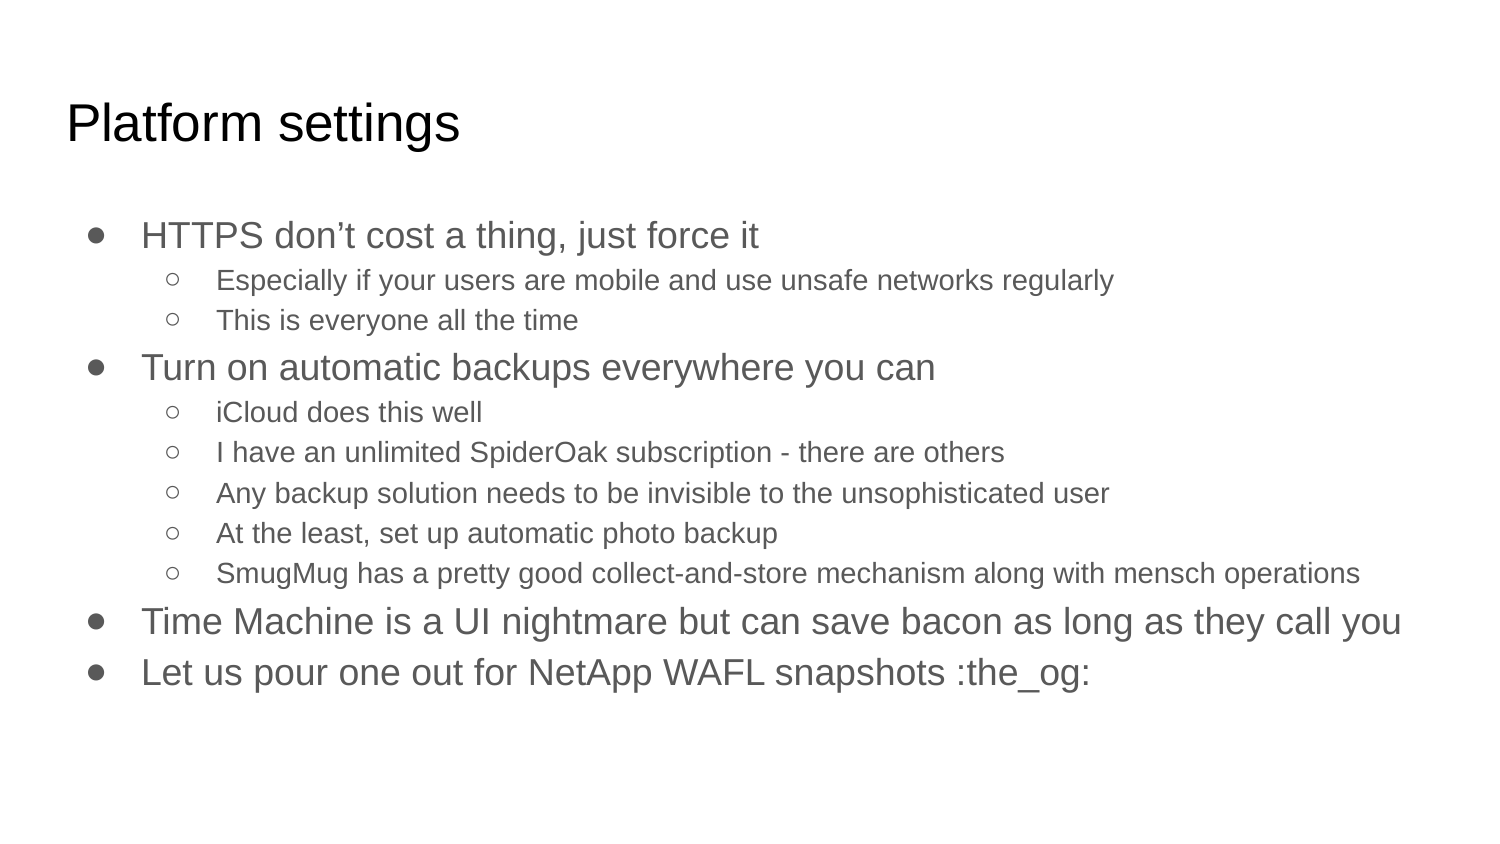

# Platform settings
HTTPS don’t cost a thing, just force it
Especially if your users are mobile and use unsafe networks regularly
This is everyone all the time
Turn on automatic backups everywhere you can
iCloud does this well
I have an unlimited SpiderOak subscription - there are others
Any backup solution needs to be invisible to the unsophisticated user
At the least, set up automatic photo backup
SmugMug has a pretty good collect-and-store mechanism along with mensch operations
Time Machine is a UI nightmare but can save bacon as long as they call you
Let us pour one out for NetApp WAFL snapshots :the_og: